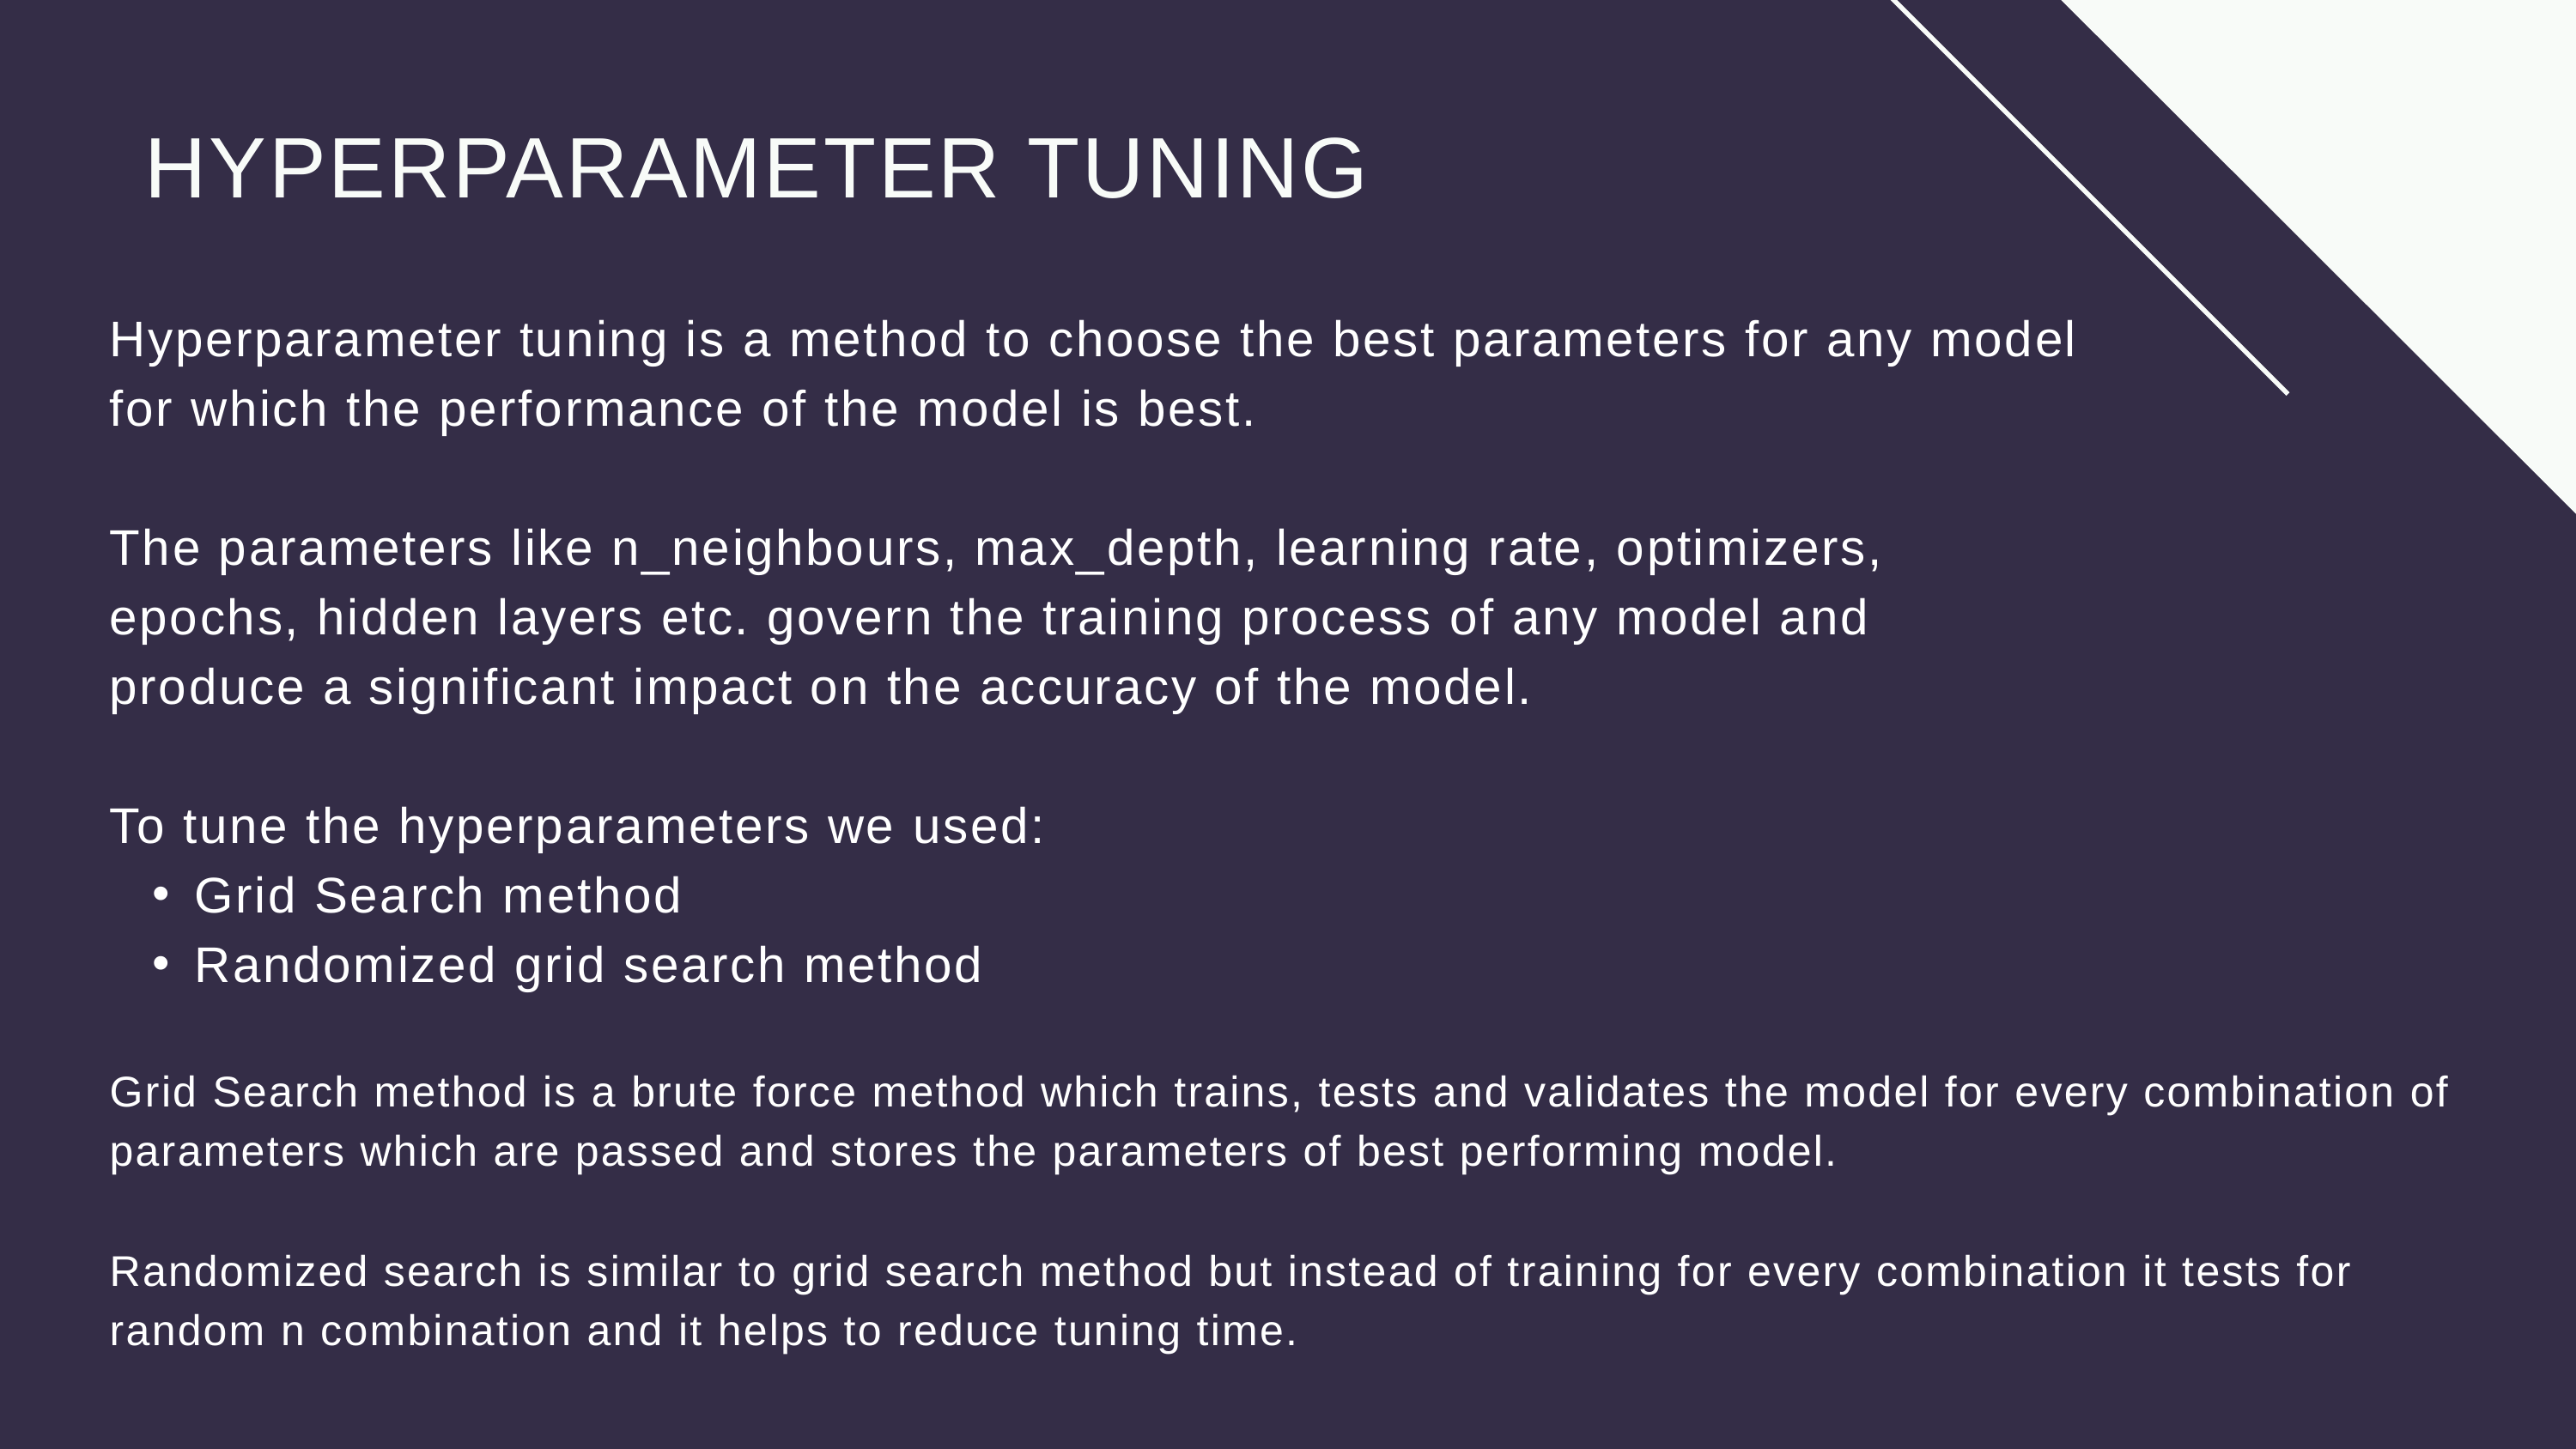

HYPERPARAMETER TUNING

Hyperparameter tuning is a method to choose the best parameters for any model for which the performance of the model is best.

The parameters like n_neighbours, max_depth, learning rate, optimizers, epochs, hidden layers etc. govern the training process of any model and produce a significant impact on the accuracy of the model.

To tune the hyperparameters we used:
Grid Search method
Randomized grid search method
Grid Search method is a brute force method which trains, tests and validates the model for every combination of parameters which are passed and stores the parameters of best performing model.

Randomized search is similar to grid search method but instead of training for every combination it tests for random n combination and it helps to reduce tuning time.